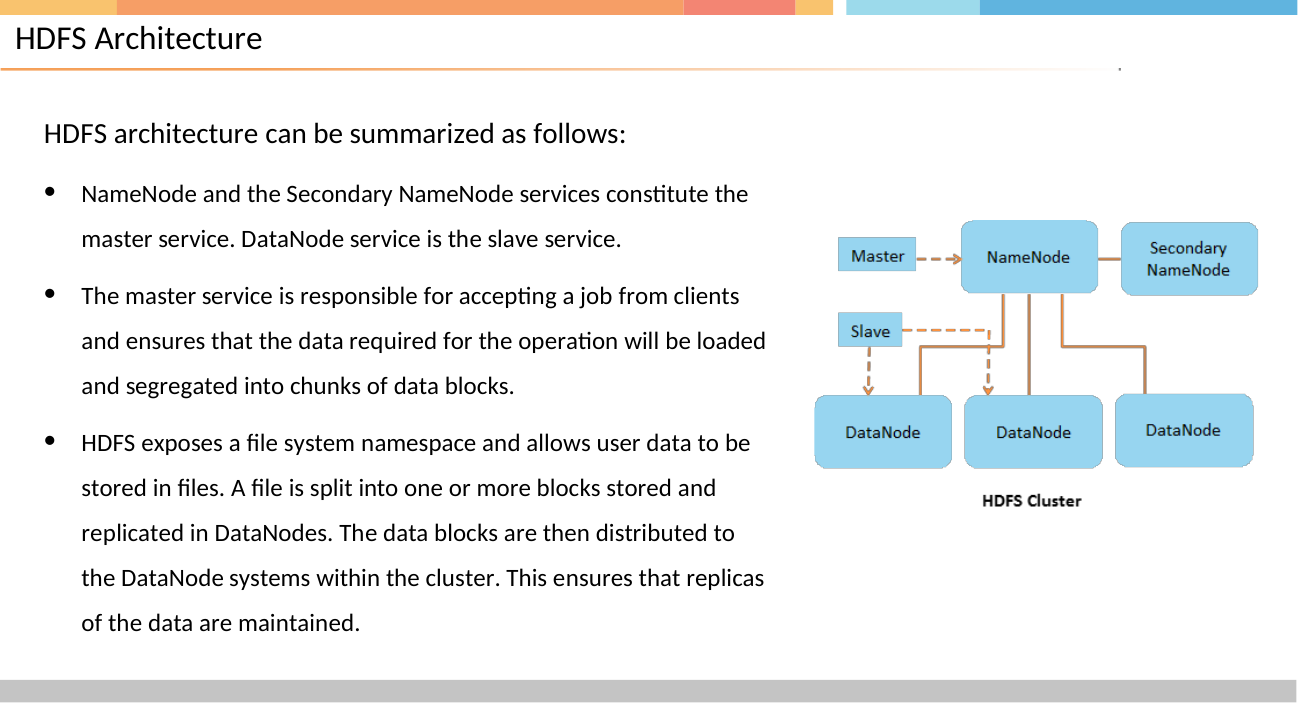

# HDFS Architecture

HDFS architecture can be summarized as follows:
NameNode and the Secondary NameNode services constitute the master service. DataNode service is the slave service.
The master service is responsible for accepting a job from clients and ensures that the data required for the operation will be loaded and segregated into chunks of data blocks.
HDFS exposes a file system namespace and allows user data to be stored in files. A file is split into one or more blocks stored and replicated in DataNodes. The data blocks are then distributed to the DataNode systems within the cluster. This ensures that replicas of the data are maintained.